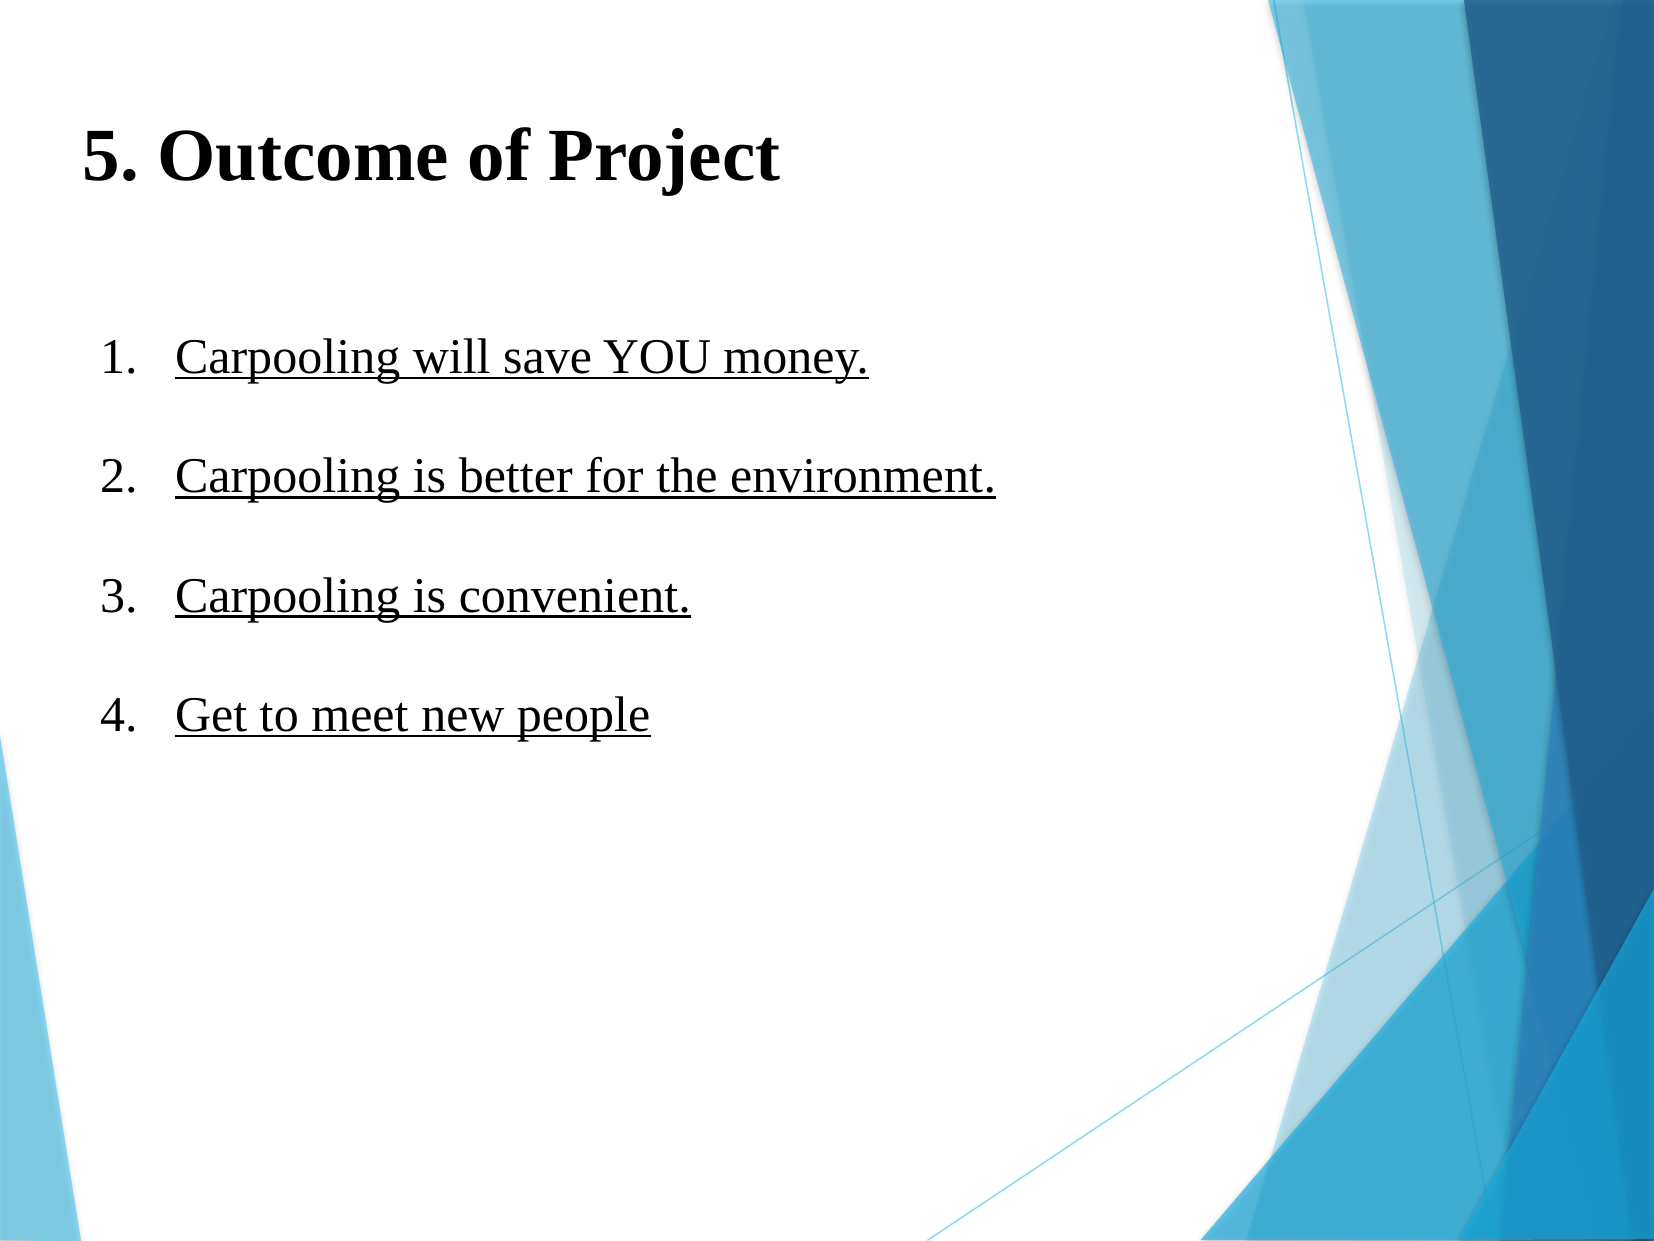

5. Outcome of Project
Carpooling will save YOU money.
Carpooling is better for the environment.
Carpooling is convenient.
Get to meet new people